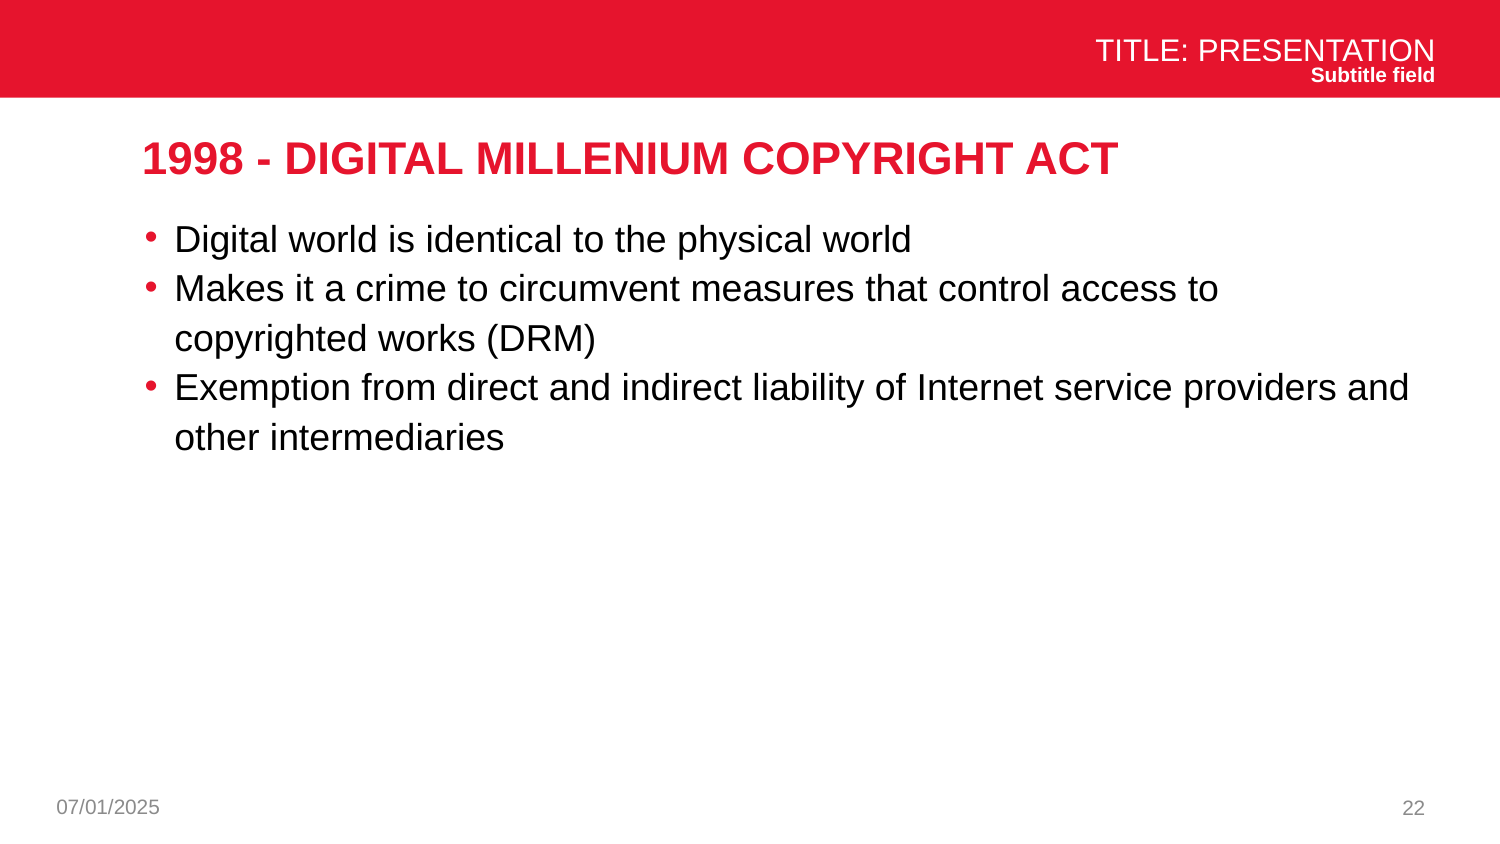

Title: Presentation
Subtitle field
# 1998 - Digital Millenium copyright act
Digital world is identical to the physical world
Makes it a crime to circumvent measures that control access to copyrighted works (DRM)
Exemption from direct and indirect liability of Internet service providers and other intermediaries
07/01/2025
22